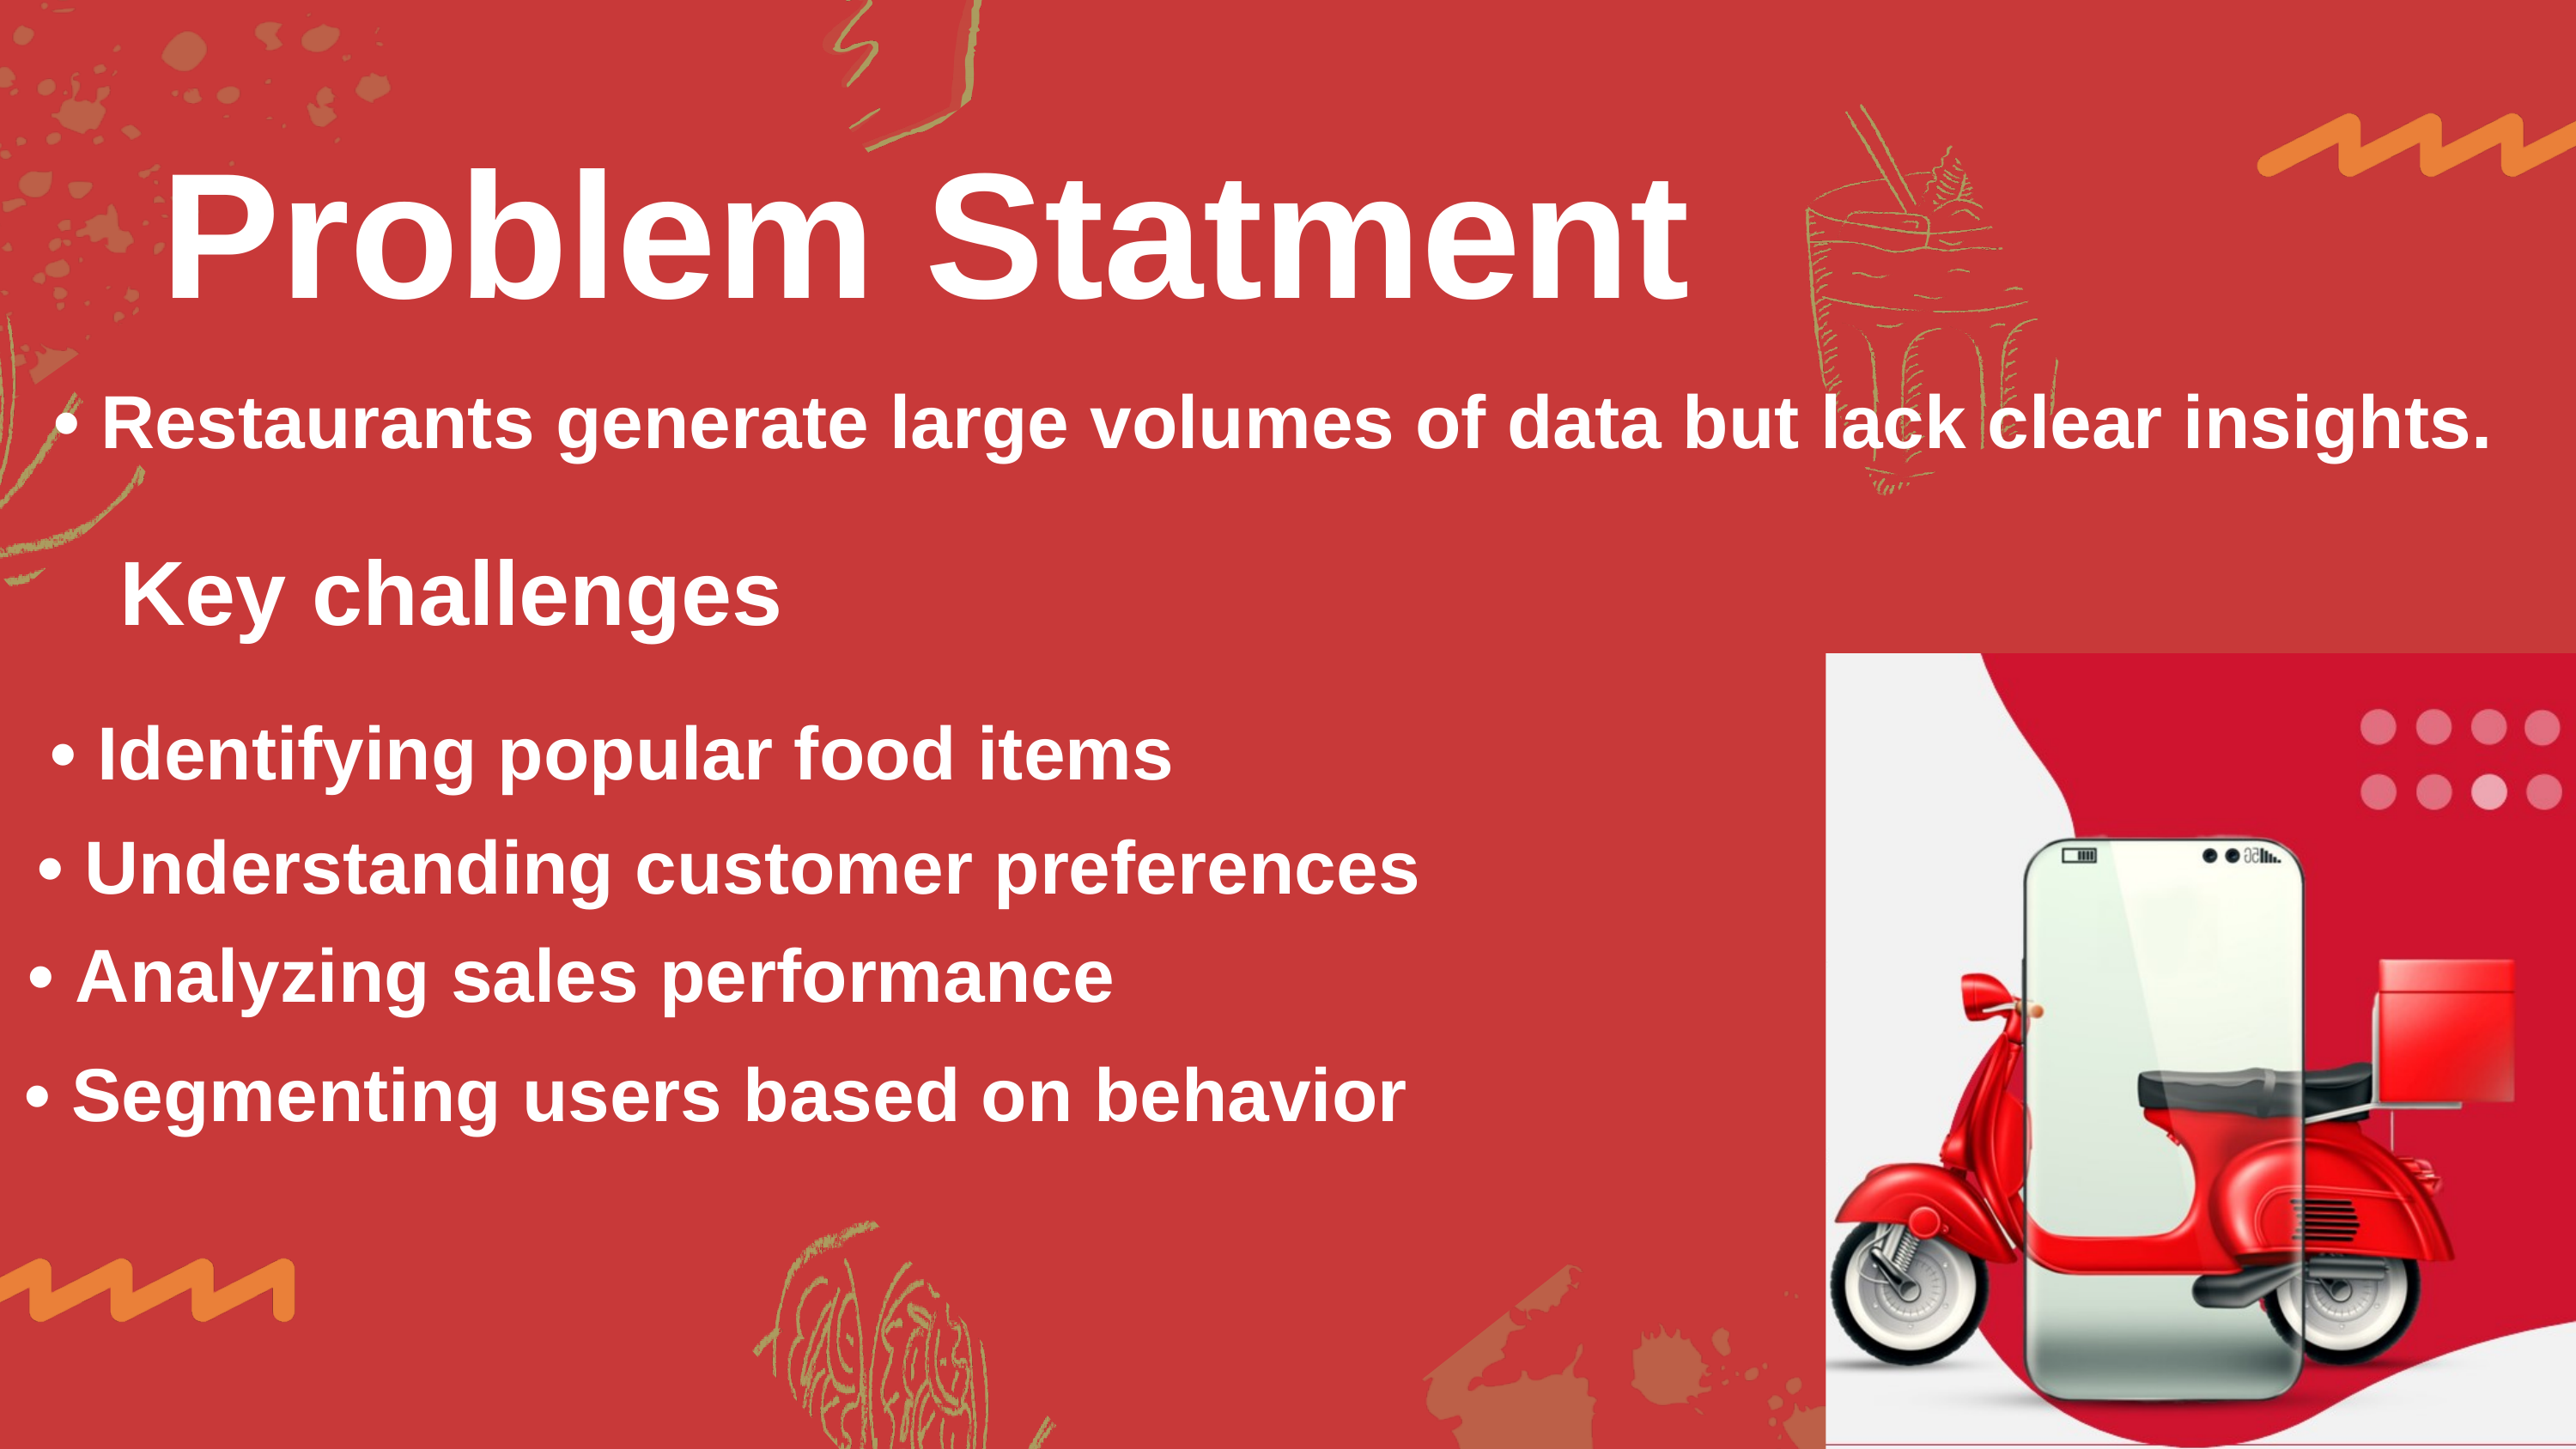

Problem Statment

• Restaurants generate large volumes of data but lack clear insights.

 Key challenges

• Identifying popular food items

• Understanding customer preferences

• Analyzing sales performance

• Segmenting users based on behavior